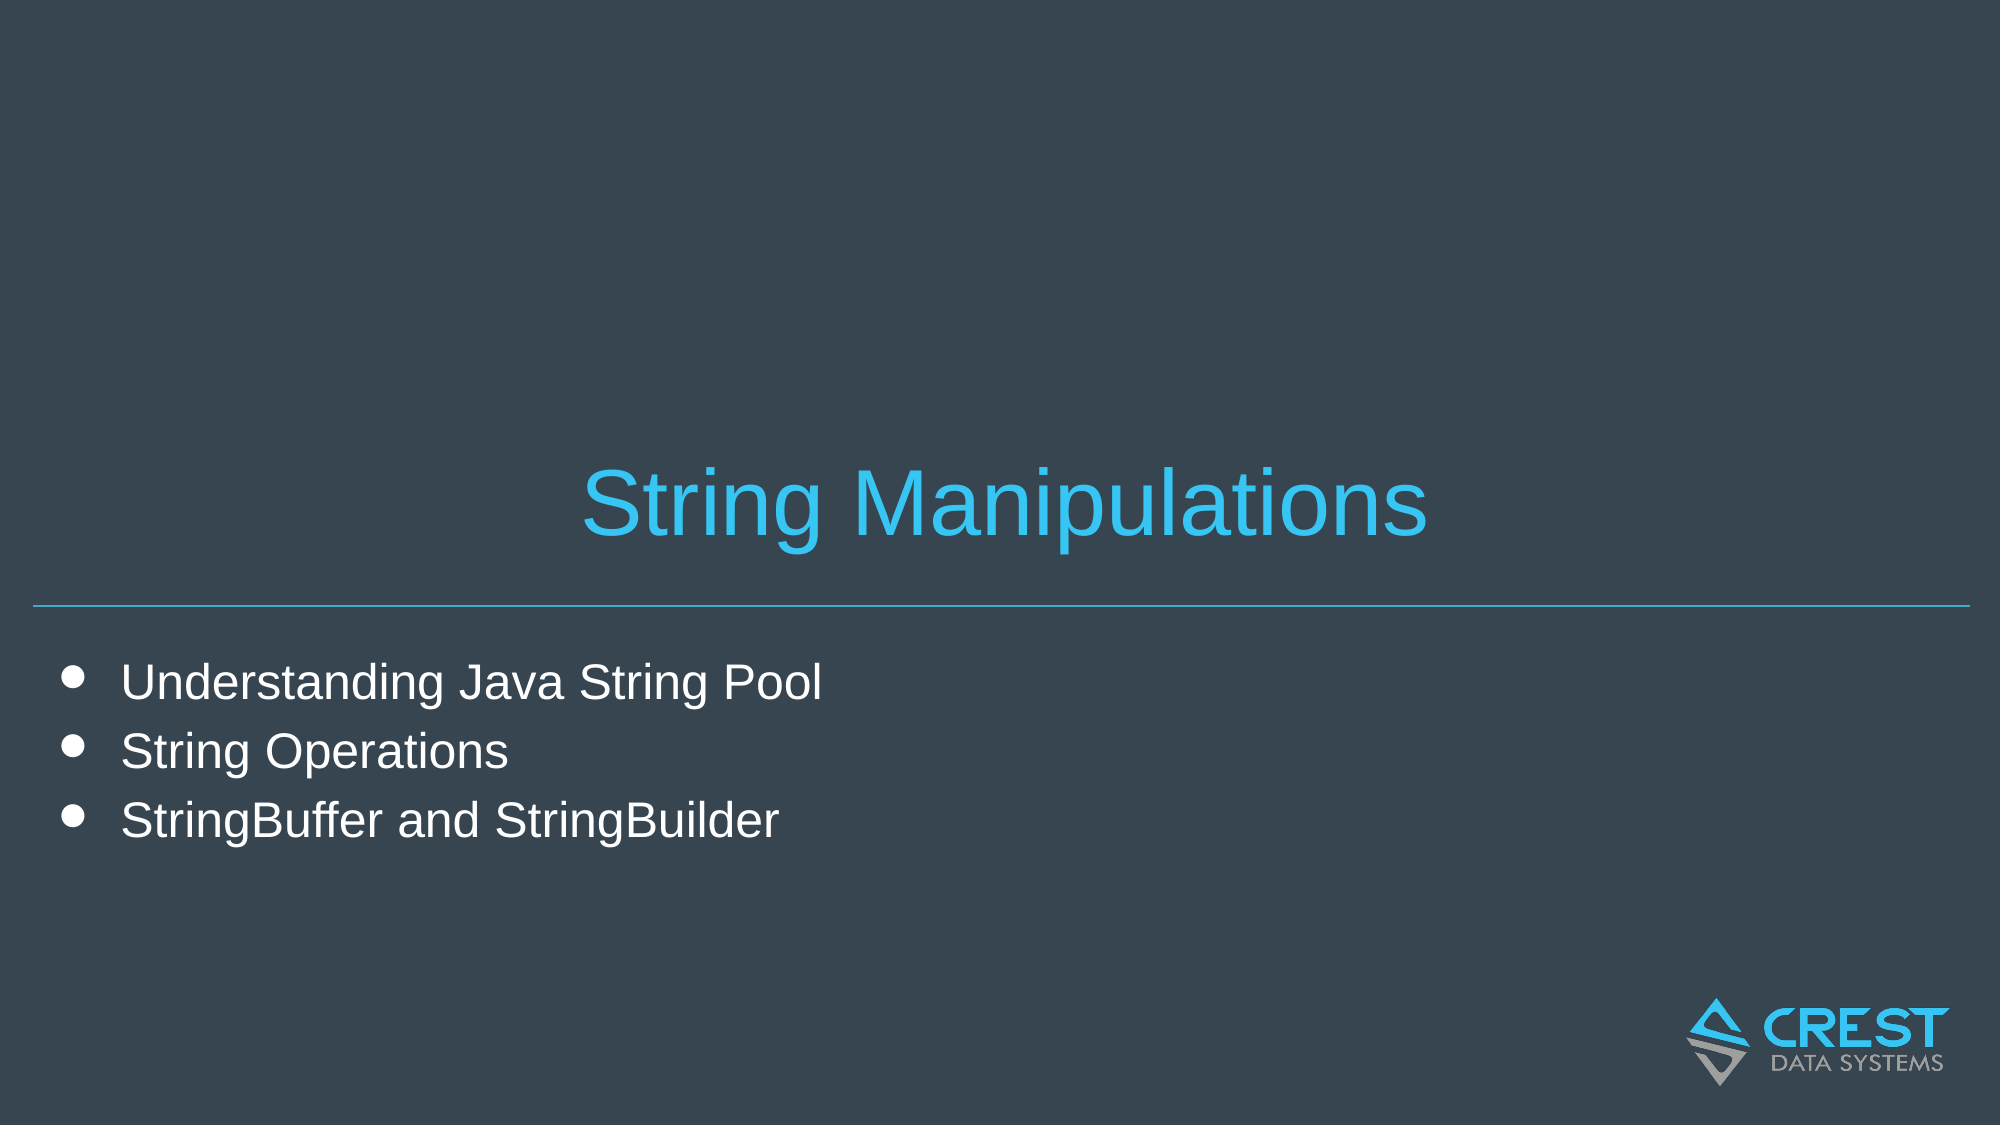

# String Manipulations
Understanding Java String Pool
String Operations
StringBuffer and StringBuilder